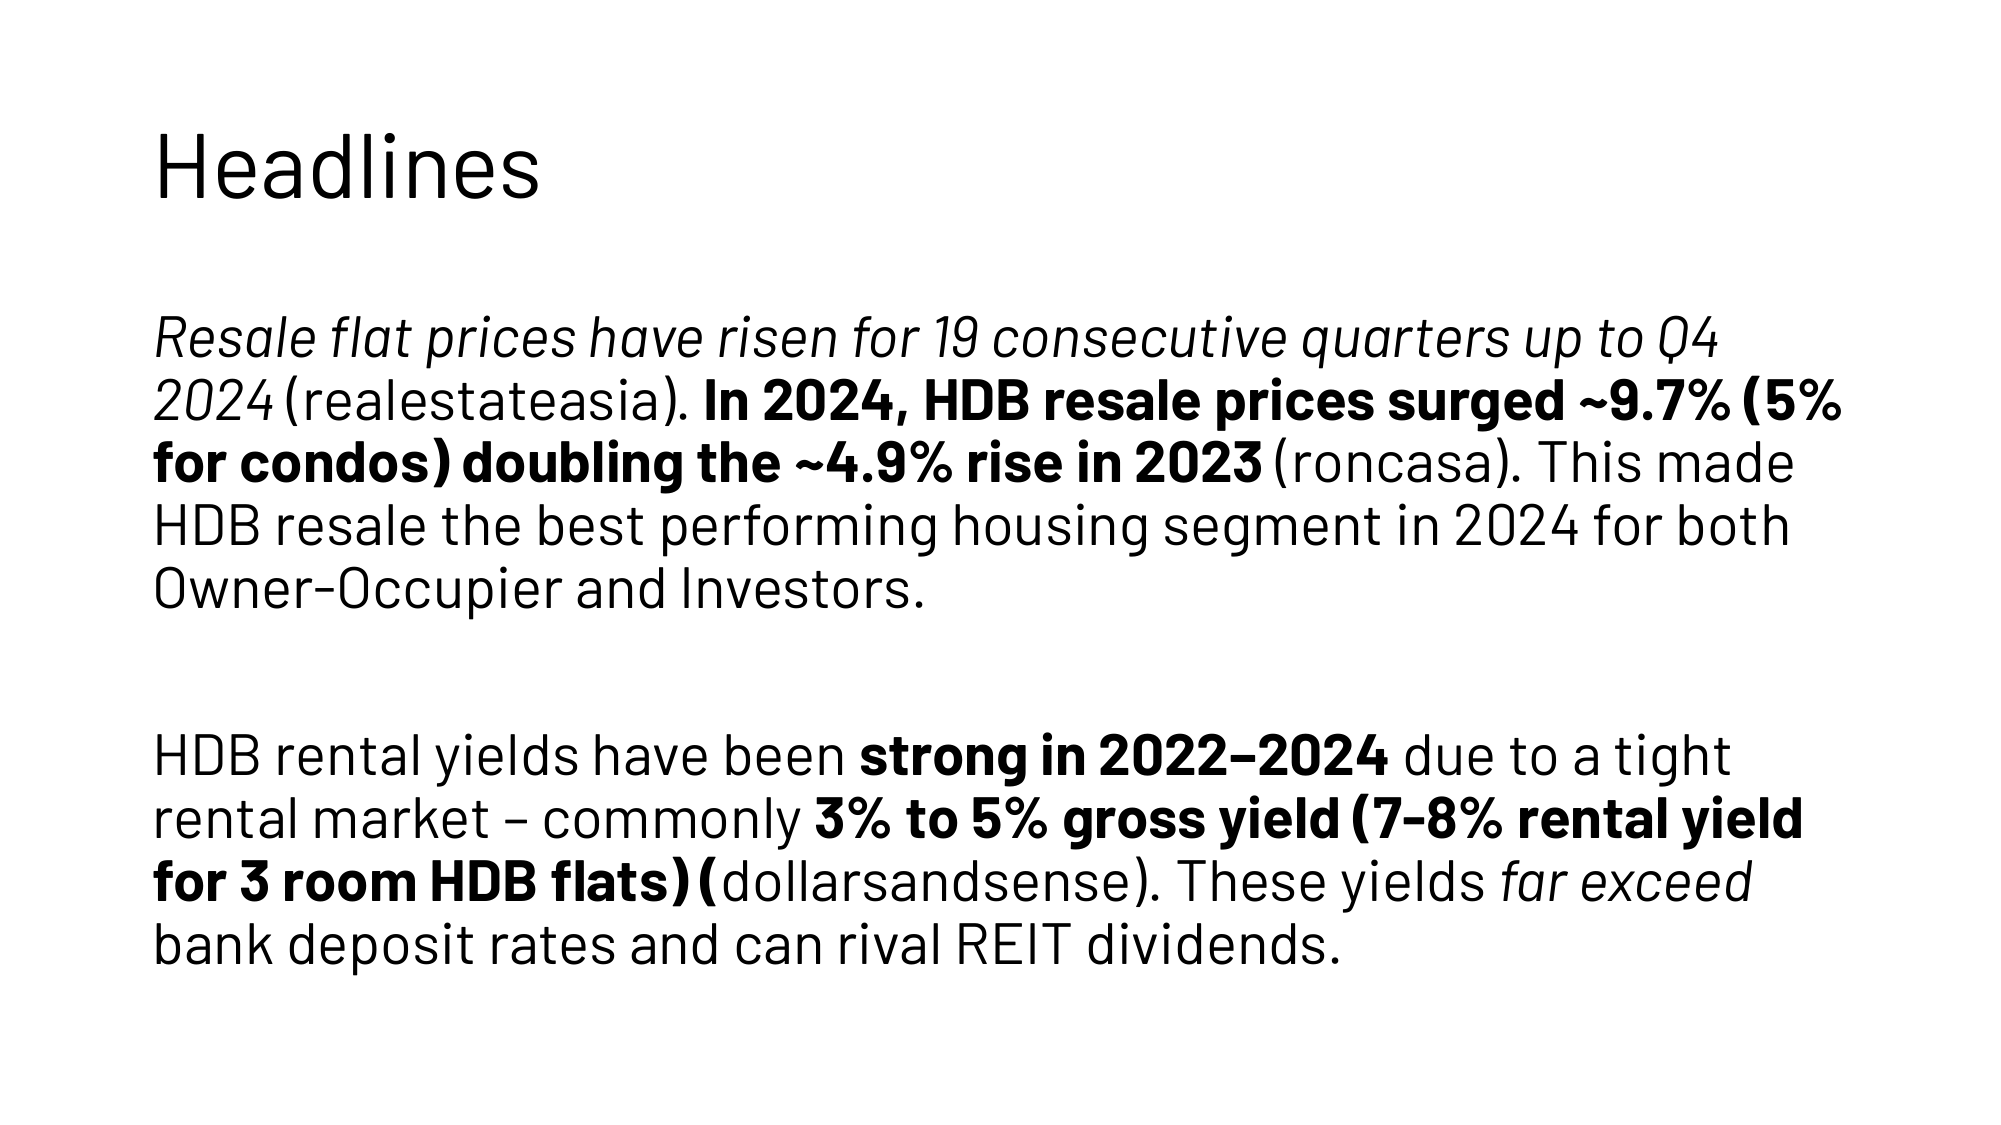

# Headlines
Resale flat prices have risen for 19 consecutive quarters up to Q4 2024 (realestateasia). In 2024, HDB resale prices surged ~9.7% (5% for condos) doubling the ~4.9% rise in 2023 (roncasa). This made HDB resale the best performing housing segment in 2024 for both Owner-Occupier and Investors.

HDB rental yields have been strong in 2022–2024 due to a tight rental market – commonly 3% to 5% gross yield (7-8% rental yield for 3 room HDB flats) (dollarsandsense). These yields far exceed bank deposit rates and can rival REIT dividends.